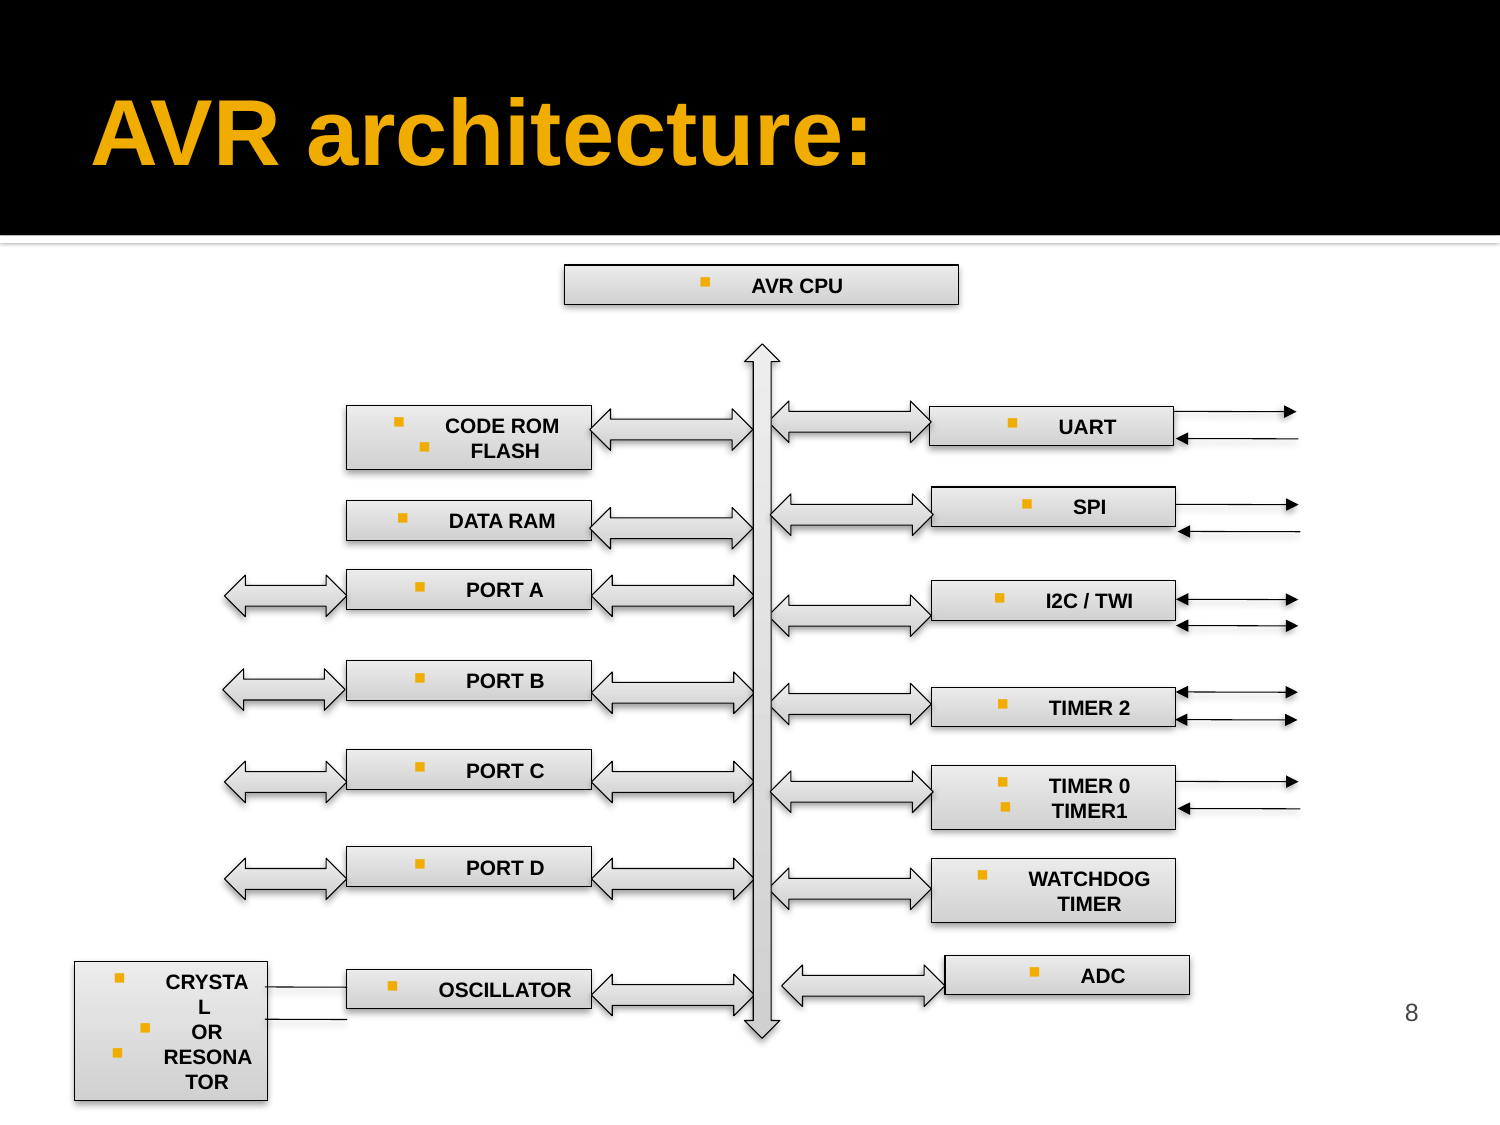

# AVR architecture:
AVR CPU

UART
CODE ROM
FLASH

SPI

DATA RAM

PORT A

I2C / TWI

PORT B

TIMER 2

PORT C

TIMER 0
TIMER1

PORT D

WATCHDOG TIMER

ADC
CRYSTAL
OR
RESONATOR

OSCILLATOR

8